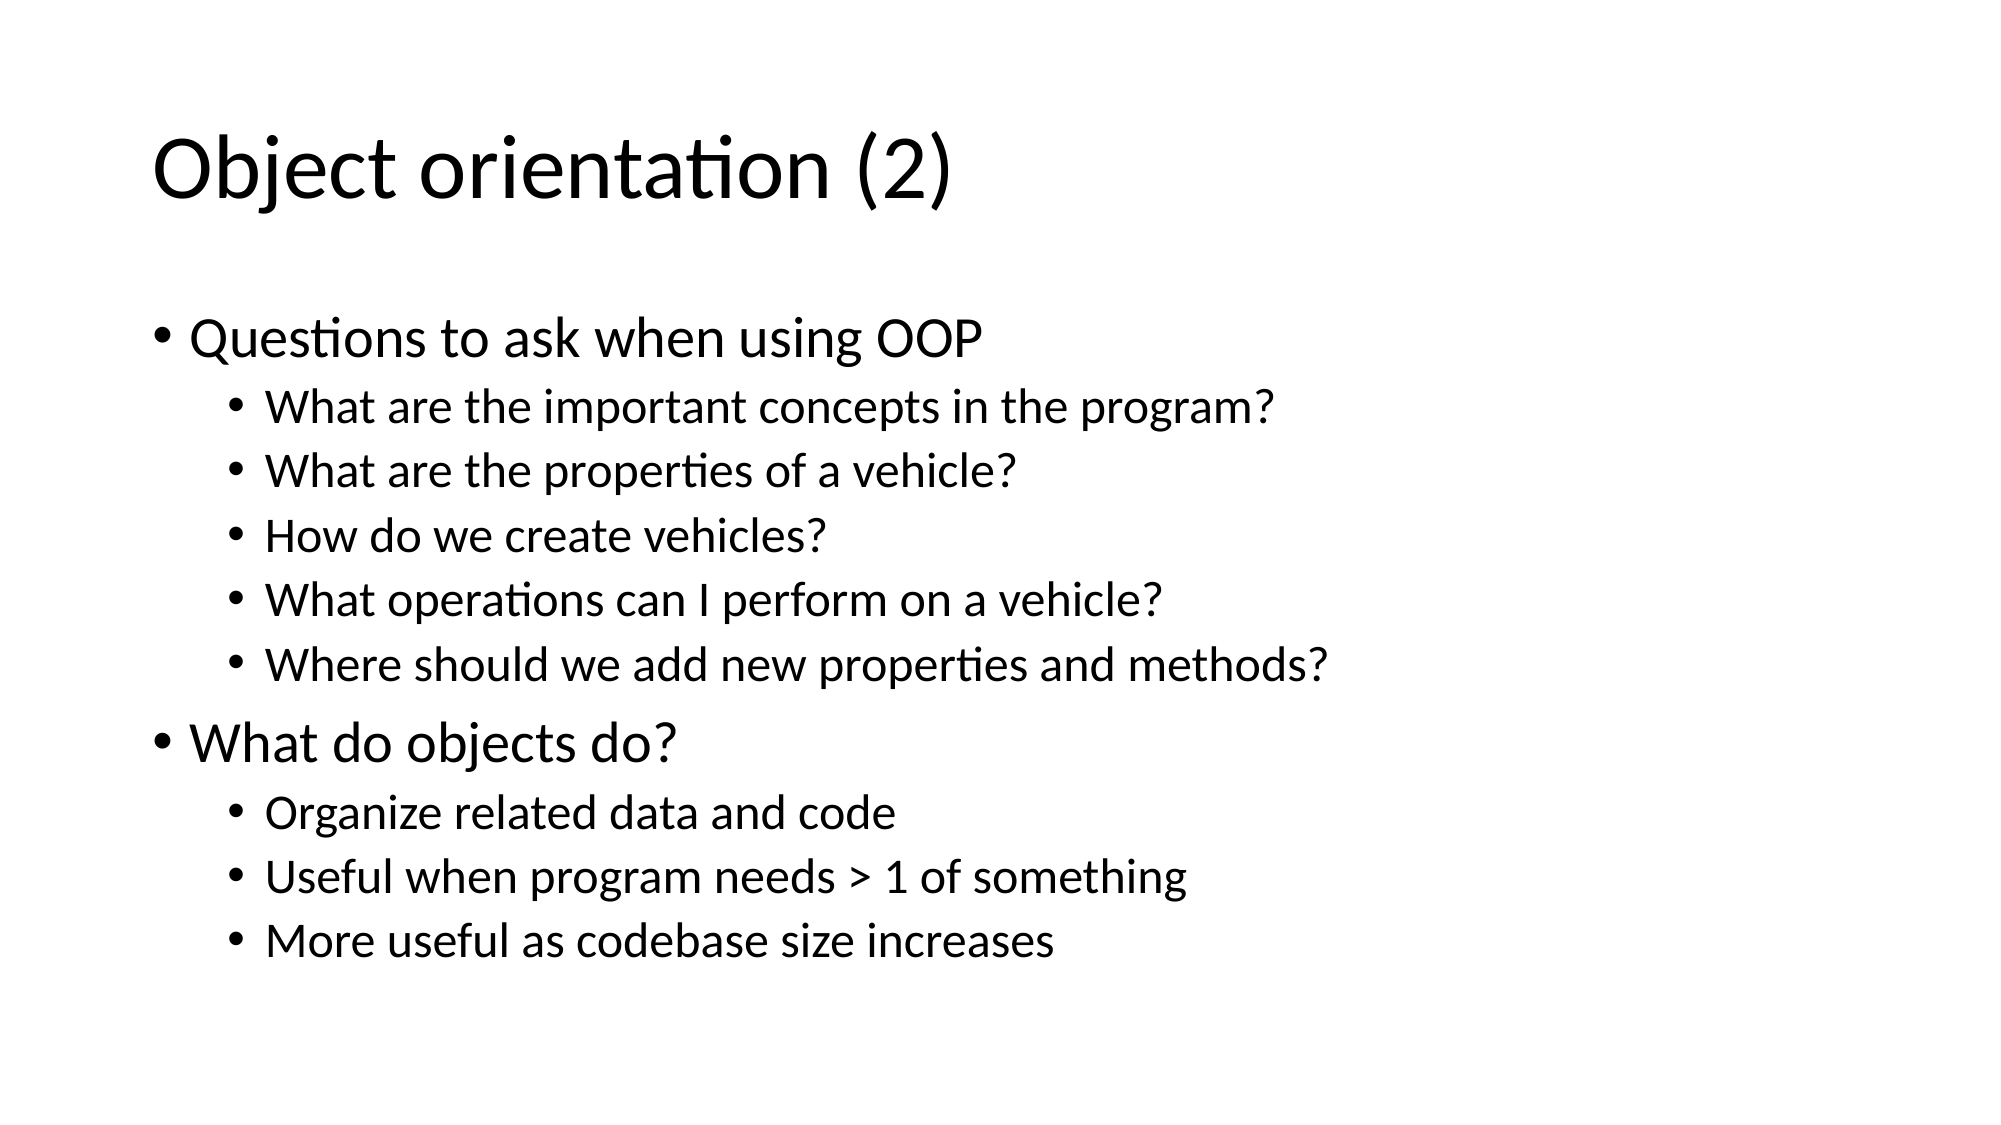

# Object orientation (2)
Questions to ask when using OOP
What are the important concepts in the program?
What are the properties of a vehicle?
How do we create vehicles?
What operations can I perform on a vehicle?
Where should we add new properties and methods?
What do objects do?
Organize related data and code
Useful when program needs > 1 of something
More useful as codebase size increases